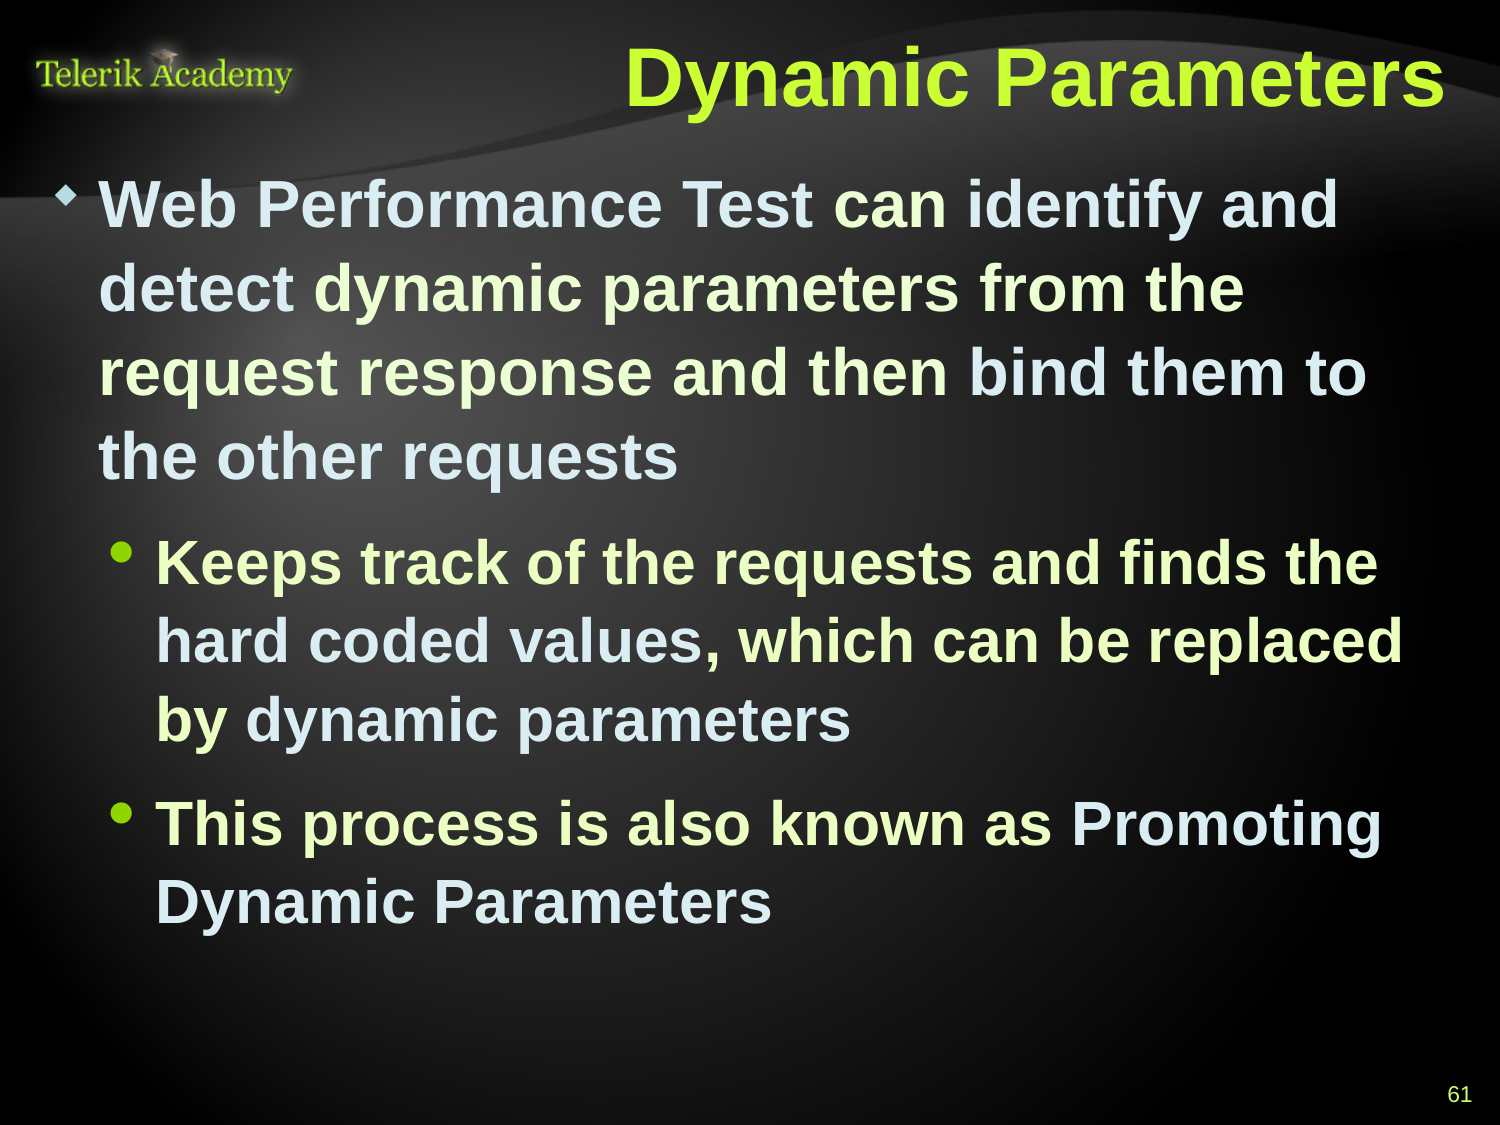

# Dynamic Parameters
Web Performance Test can identify and detect dynamic parameters from the request response and then bind them to the other requests
Keeps track of the requests and finds the hard coded values, which can be replaced by dynamic parameters
This process is also known as Promoting Dynamic Parameters

61